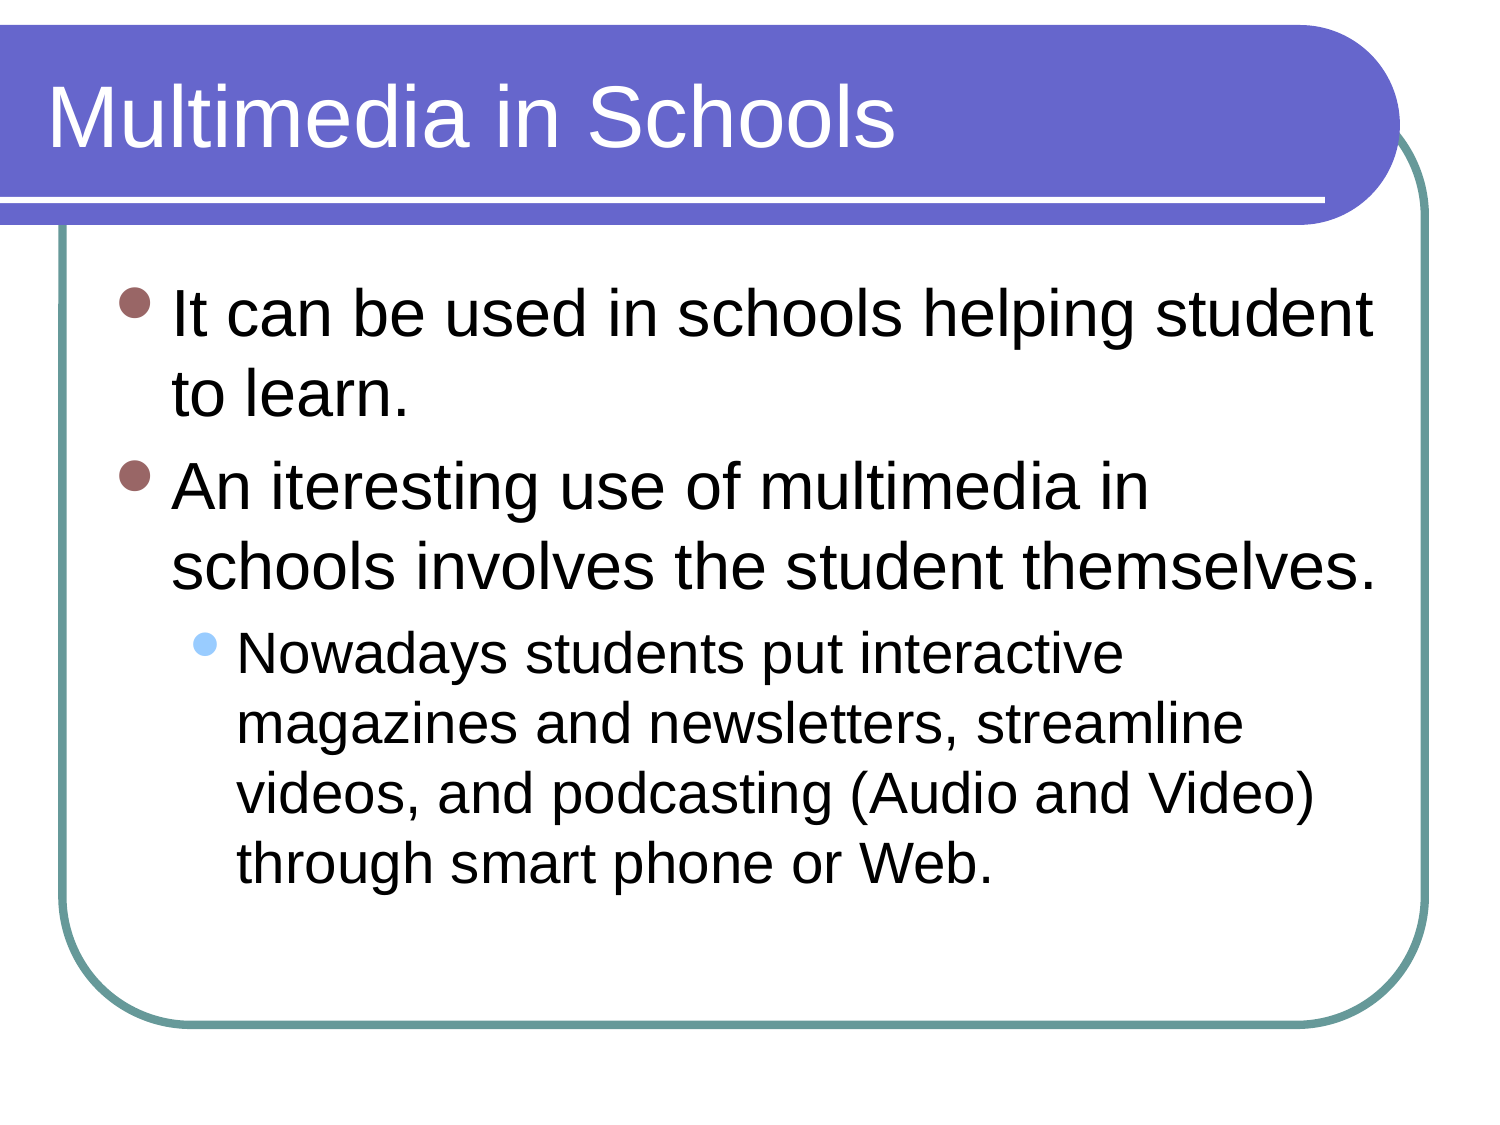

# Multimedia in Schools
It can be used in schools helping student to learn.
An iteresting use of multimedia in schools involves the student themselves.
Nowadays students put interactive magazines and newsletters, streamline videos, and podcasting (Audio and Video) through smart phone or Web.